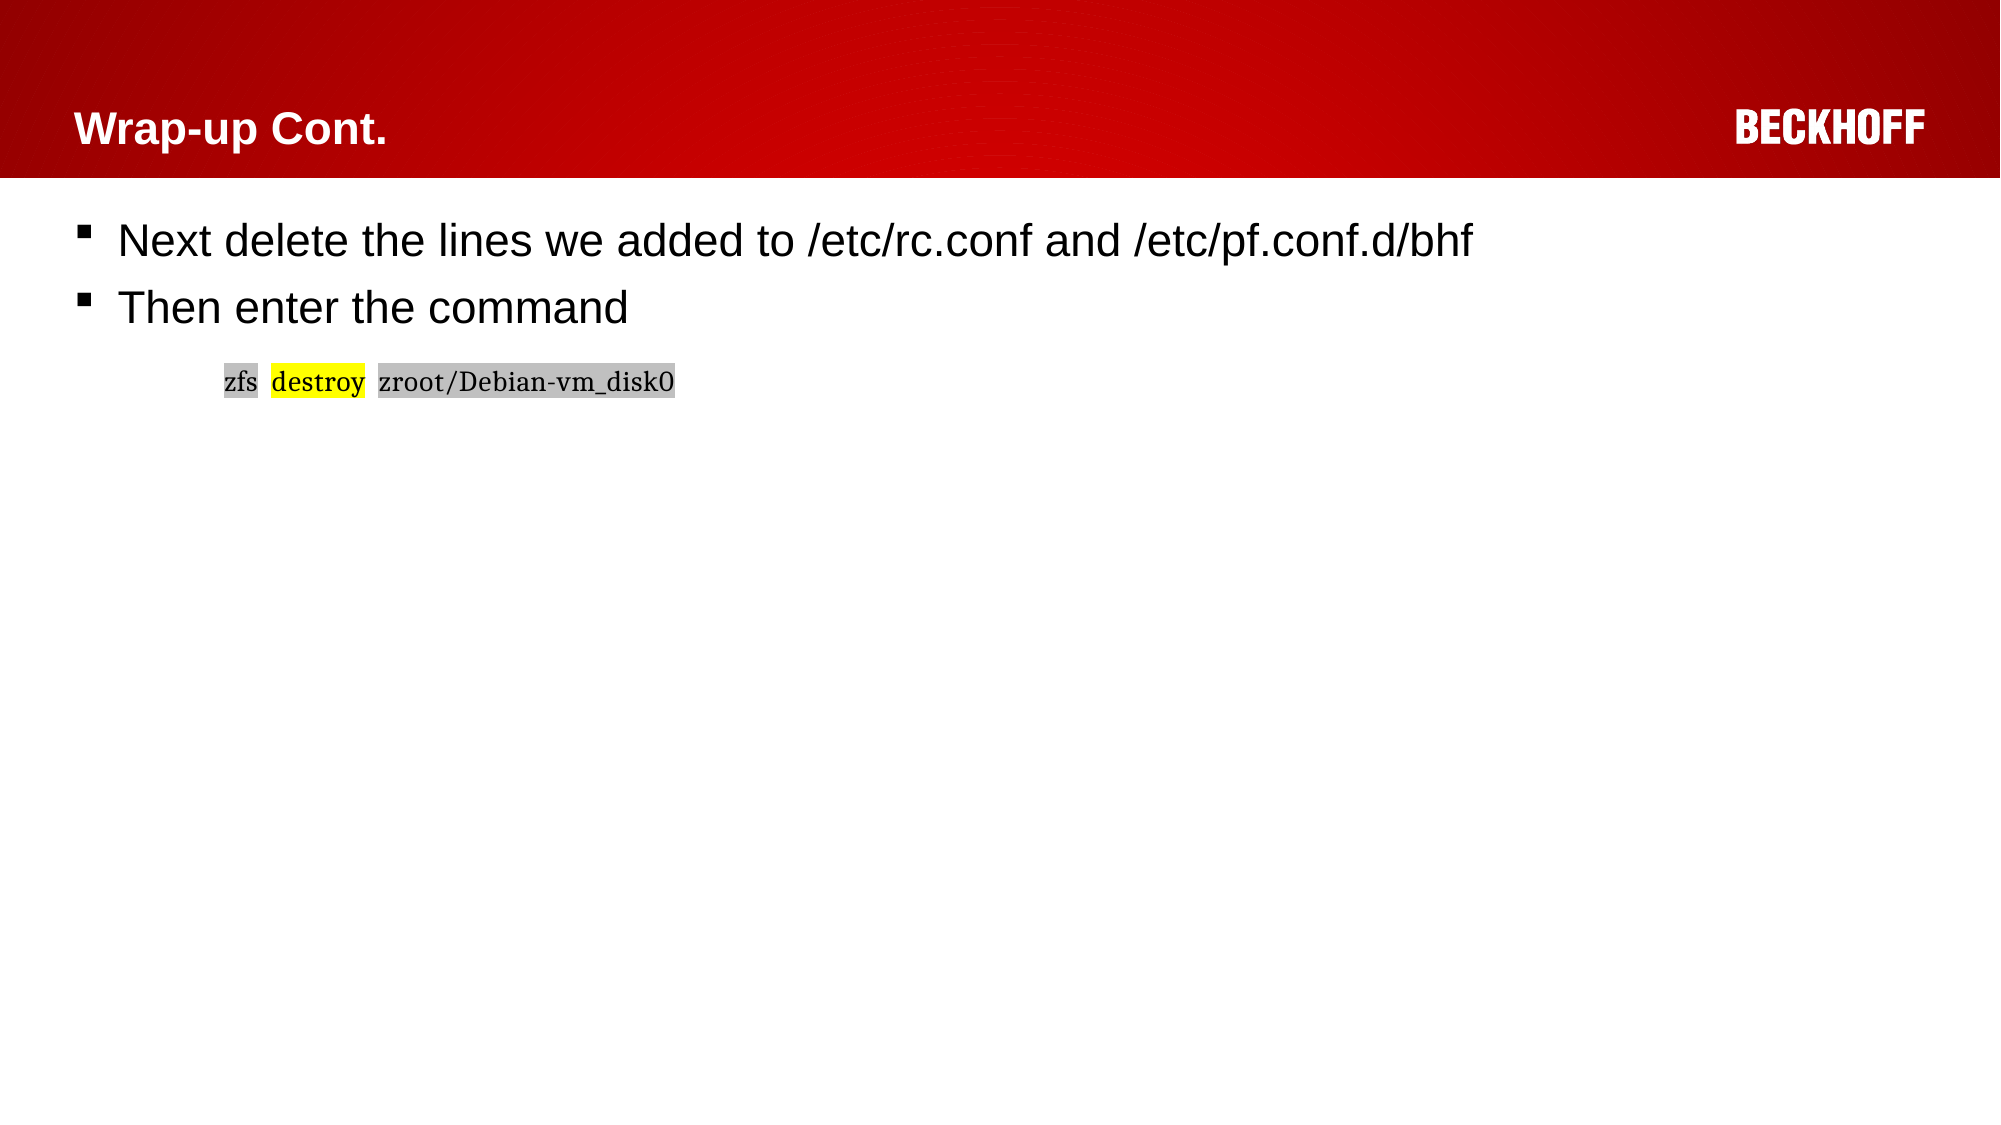

# Wrap-up Cont.
Next delete the lines we added to /etc/rc.conf and /etc/pf.conf.d/bhf
Then enter the command
	zfs destroy zroot/Debian-vm_disk0